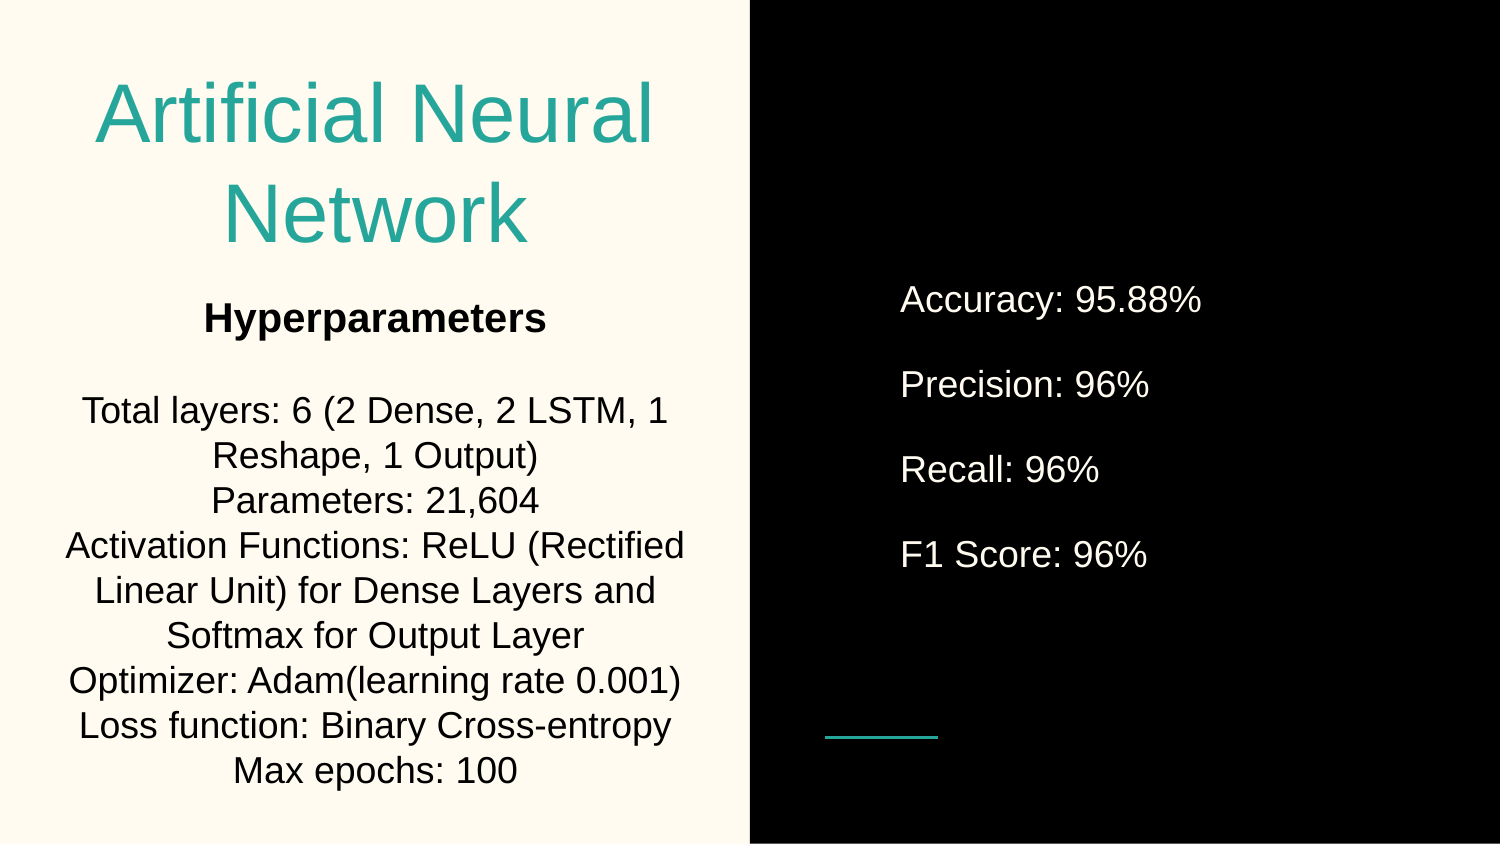

# Artificial Neural Network
Accuracy: 95.88%
Precision: 96%
Recall: 96%
F1 Score: 96%
Hyperparameters

Total layers: 6 (2 Dense, 2 LSTM, 1 Reshape, 1 Output)
Parameters: 21,604
Activation Functions: ReLU (Rectified Linear Unit) for Dense Layers and Softmax for Output Layer
Optimizer: Adam(learning rate 0.001)
Loss function: Binary Cross-entropy
Max epochs: 100